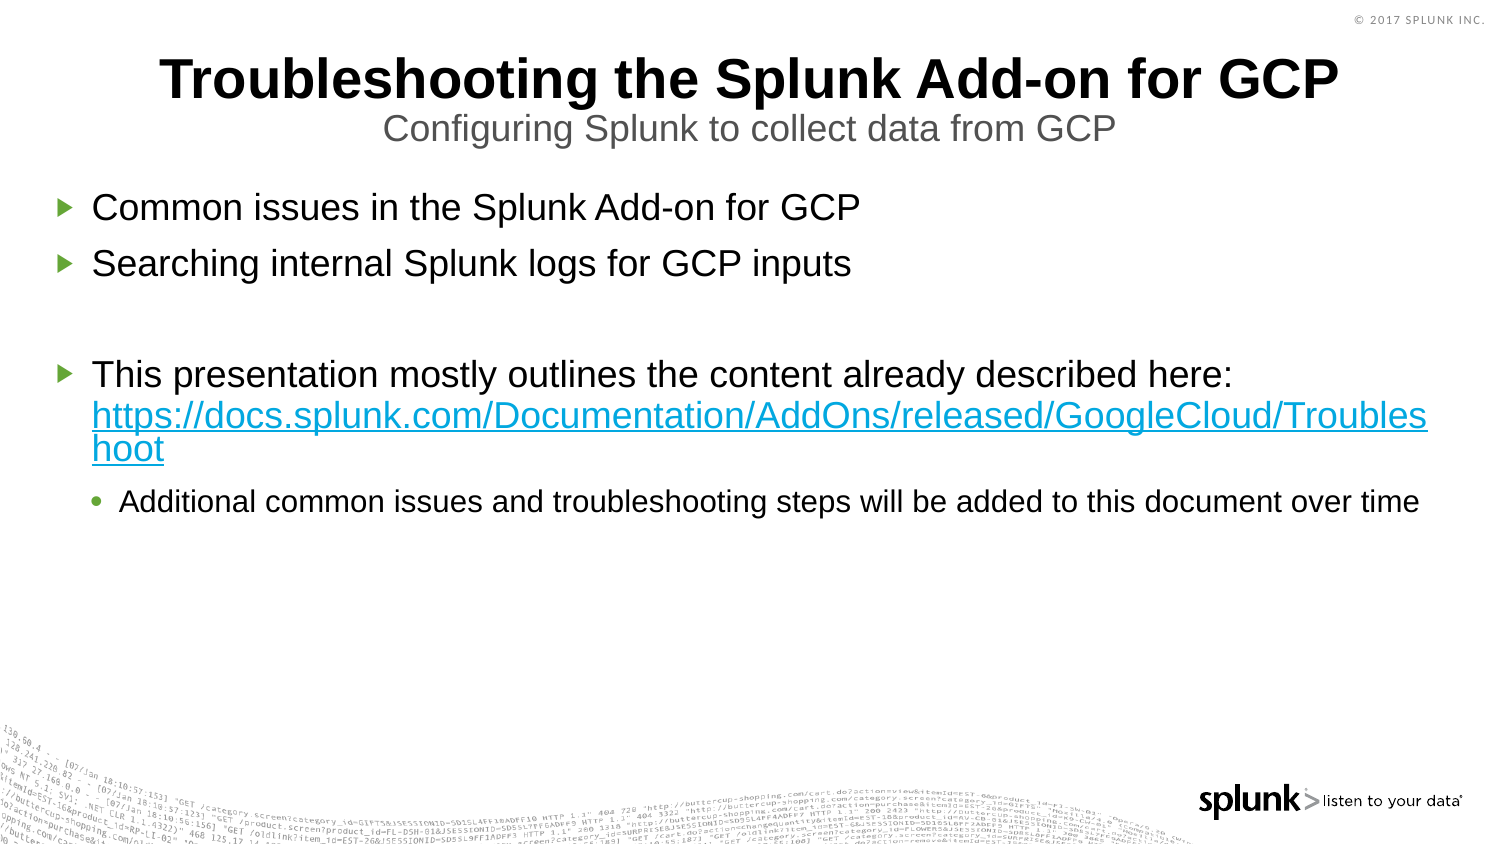

# Troubleshooting the Splunk Add-on for GCP
Configuring Splunk to collect data from GCP
Common issues in the Splunk Add-on for GCP
Searching internal Splunk logs for GCP inputs

This presentation mostly outlines the content already described here: https://docs.splunk.com/Documentation/AddOns/released/GoogleCloud/Troubleshoot
Additional common issues and troubleshooting steps will be added to this document over time